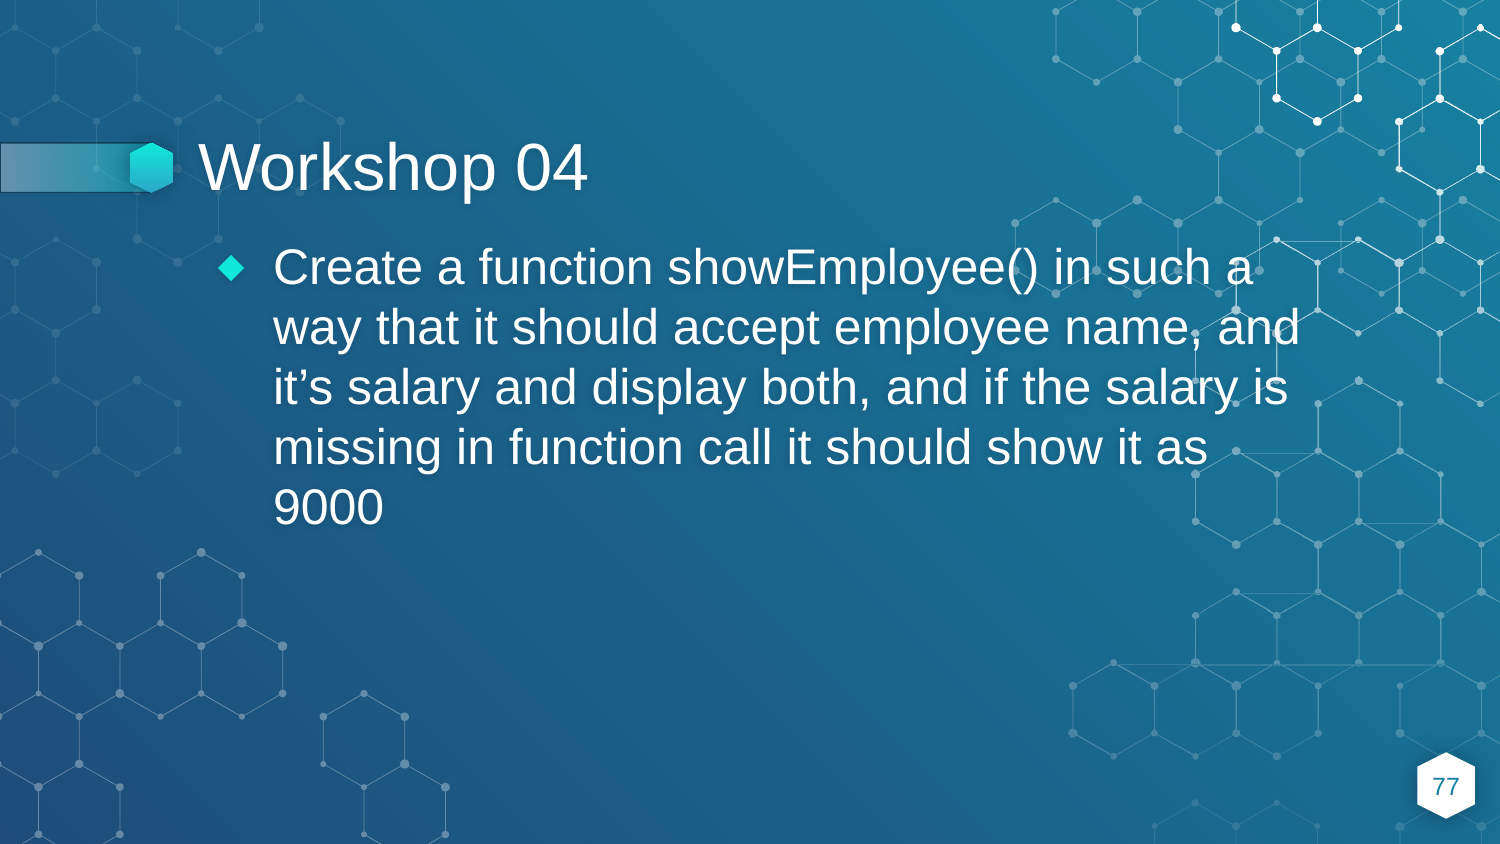

# Workshop 04
Create a function showEmployee() in such a way that it should accept employee name, and it’s salary and display both, and if the salary is missing in function call it should show it as 9000
77